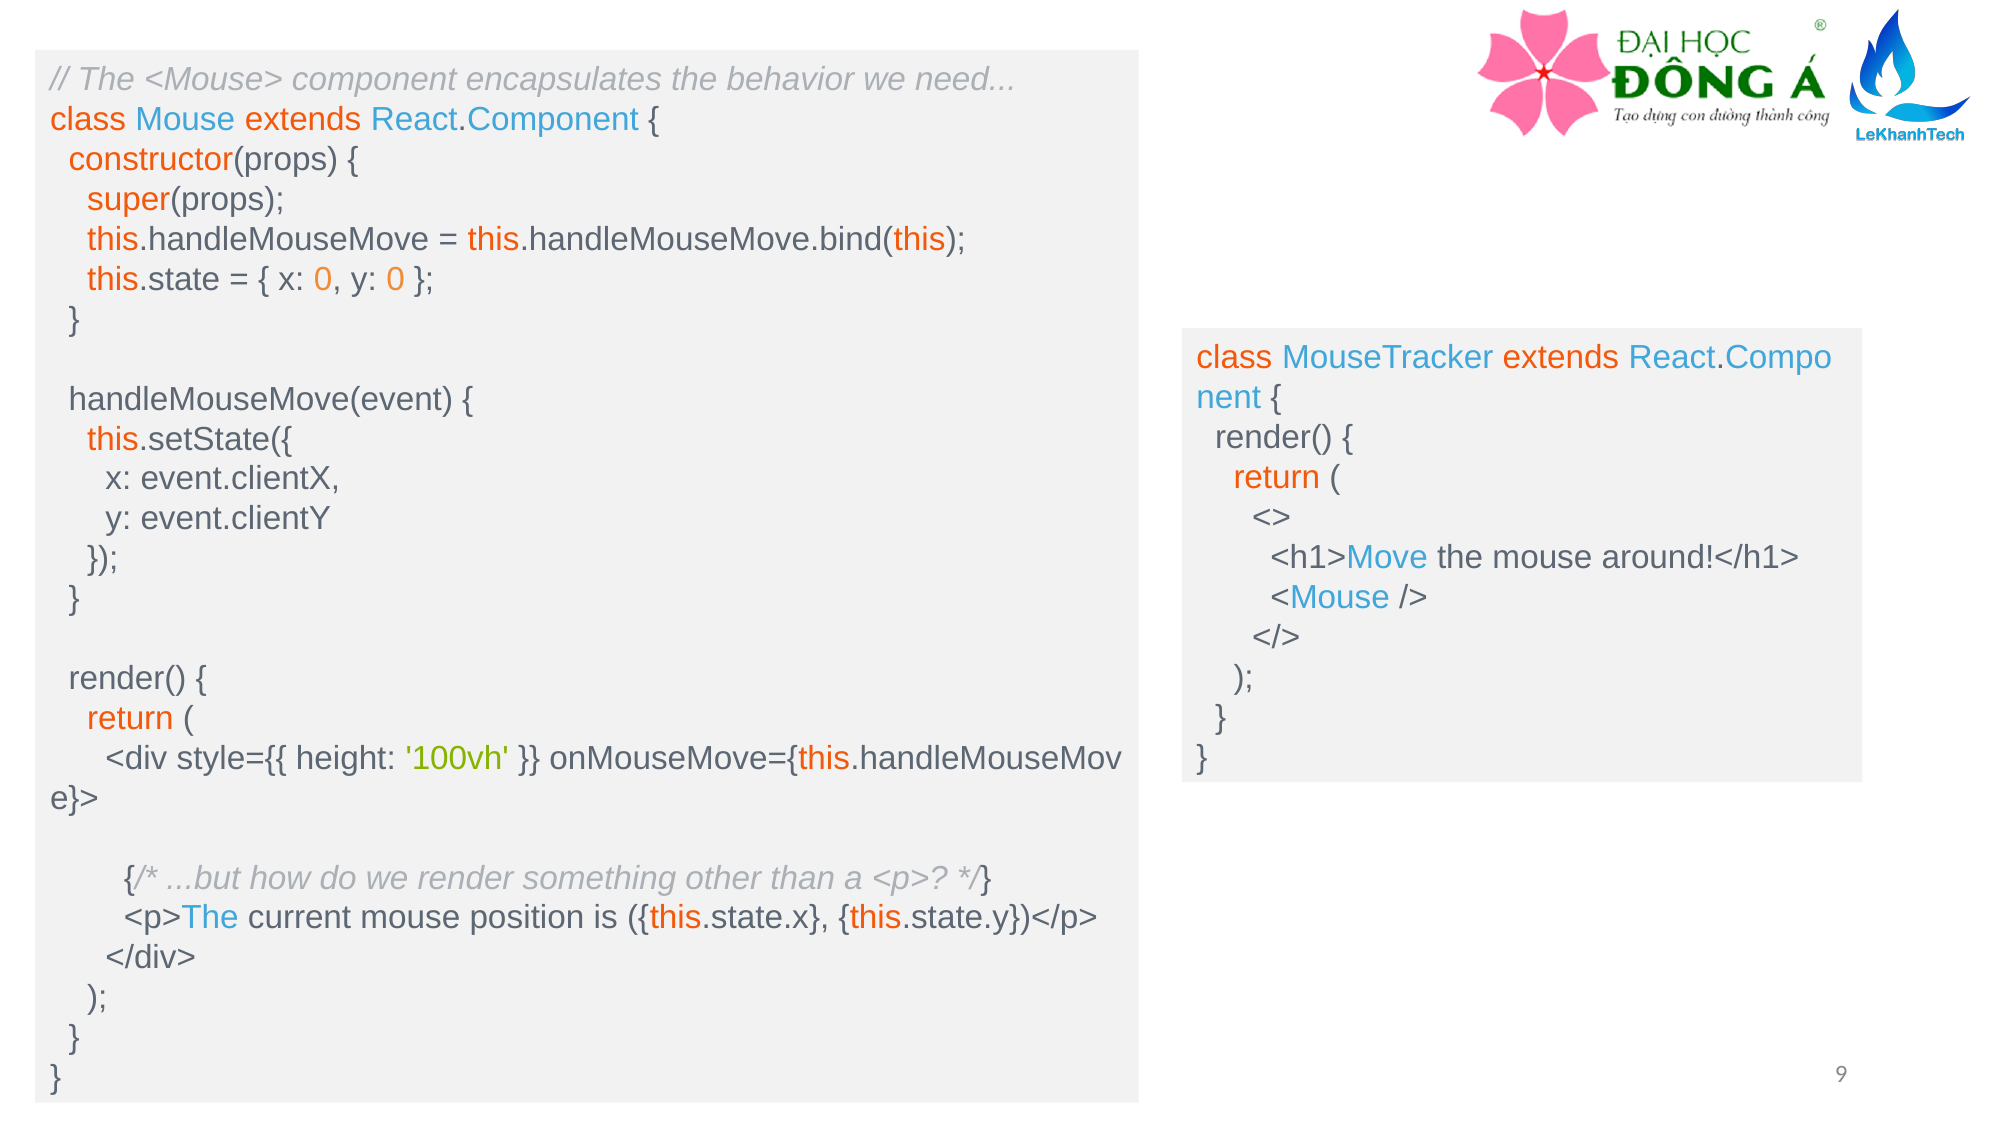

// The <Mouse> component encapsulates the behavior we need...
class Mouse extends React.Component {
  constructor(props) {
    super(props);
    this.handleMouseMove = this.handleMouseMove.bind(this);
    this.state = { x: 0, y: 0 };
  }
  handleMouseMove(event) {
    this.setState({
      x: event.clientX,
      y: event.clientY
    });
  }
  render() {
    return (
      <div style={{ height: '100vh' }} onMouseMove={this.handleMouseMove}>
        {/* ...but how do we render something other than a <p>? */}
        <p>The current mouse position is ({this.state.x}, {this.state.y})</p>
      </div>
    );
  }
}
class MouseTracker extends React.Component {
  render() {
    return (
      <>
        <h1>Move the mouse around!</h1>
        <Mouse />
      </>
    );
  }
}
9